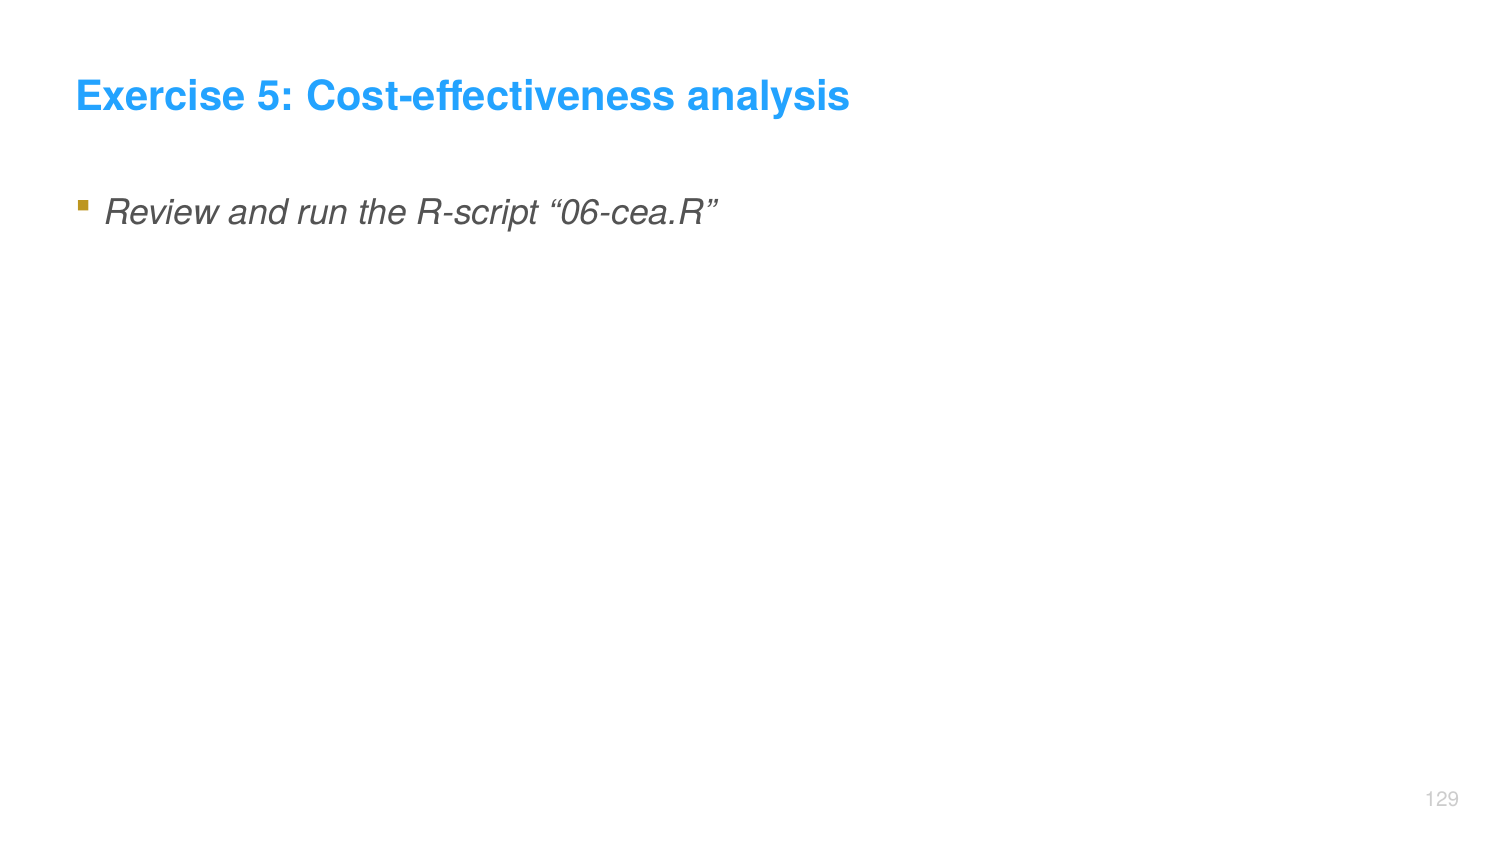

# Exercise 5: Cost-effectiveness analysis
Review and run the R-script “06-cea.R”

129